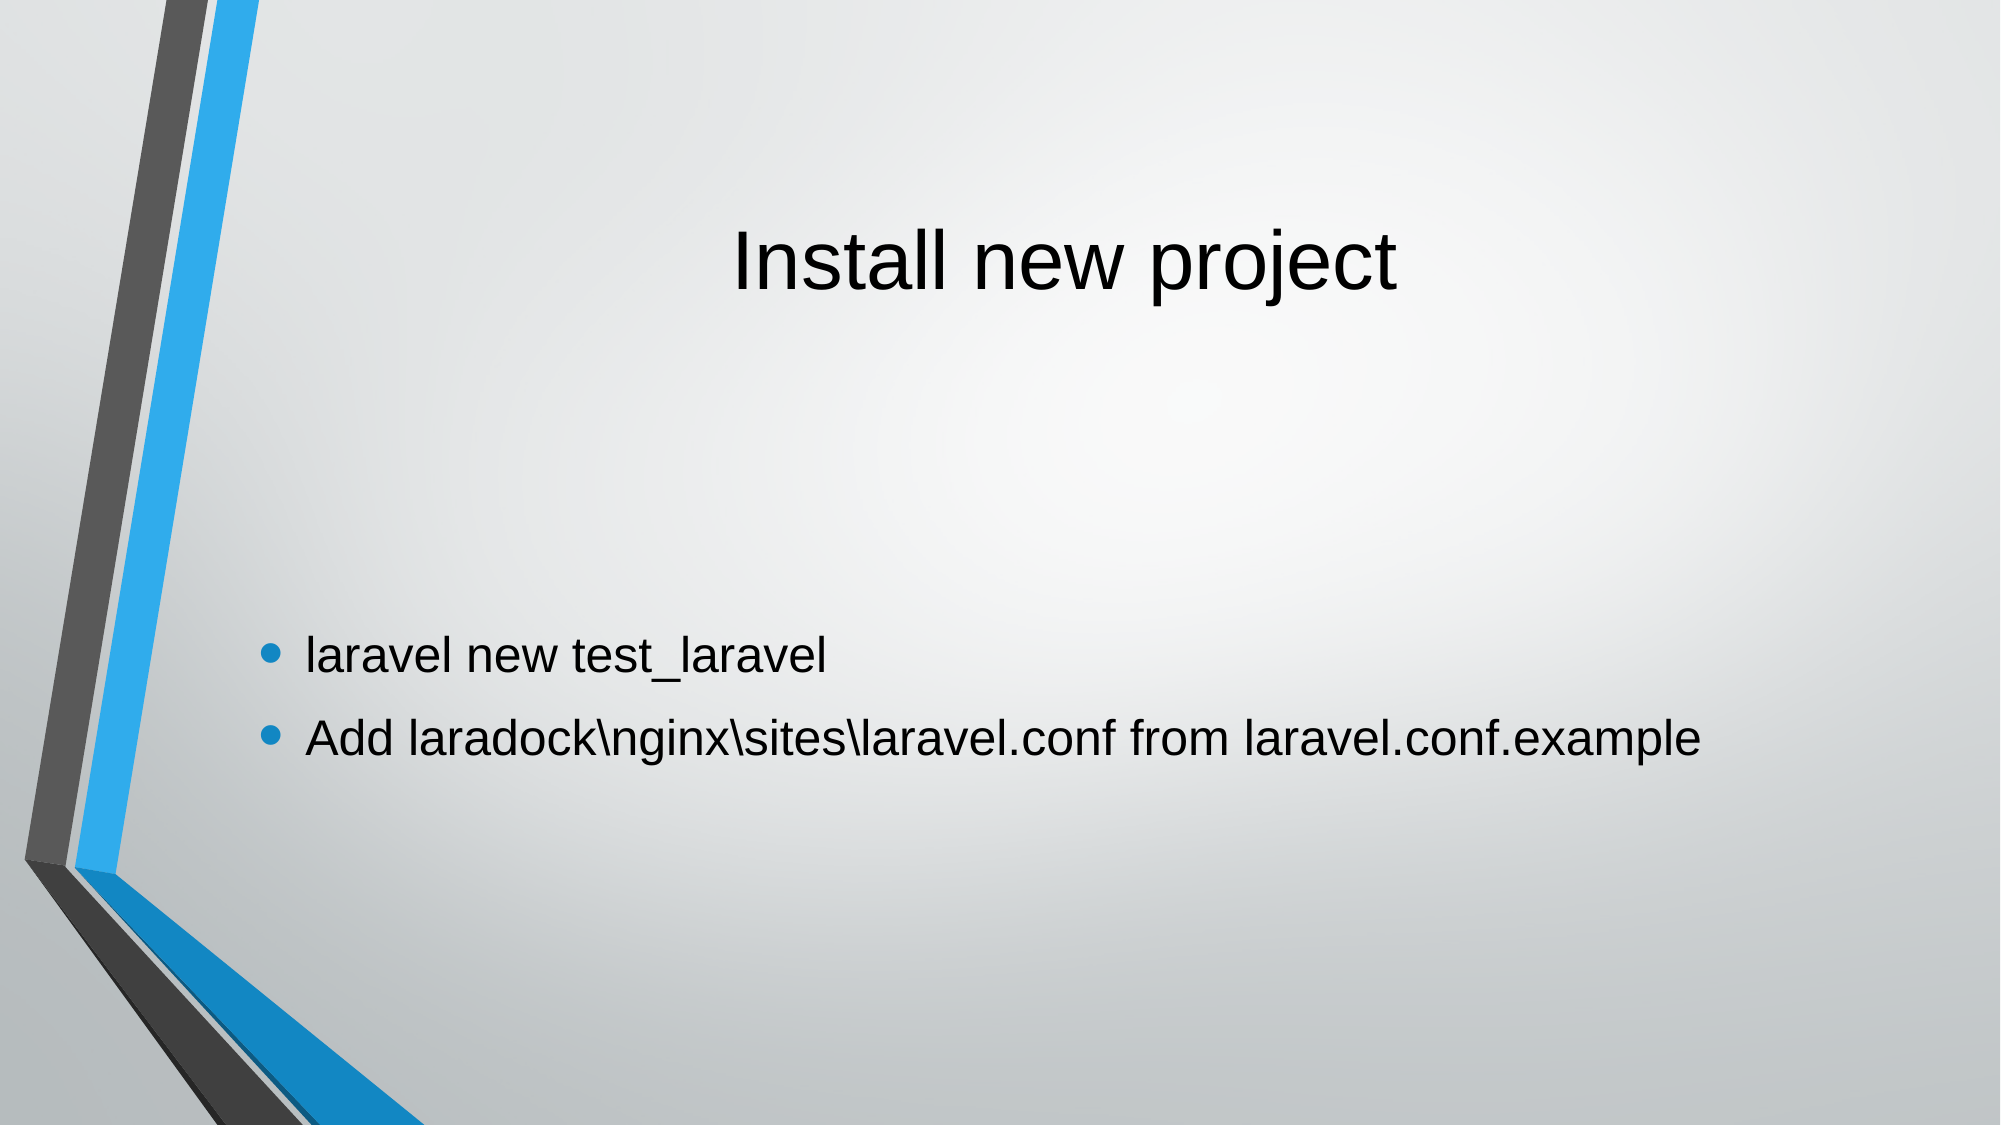

# Install new project
laravel new test_laravel
Add laradock\nginx\sites\laravel.conf from laravel.conf.example